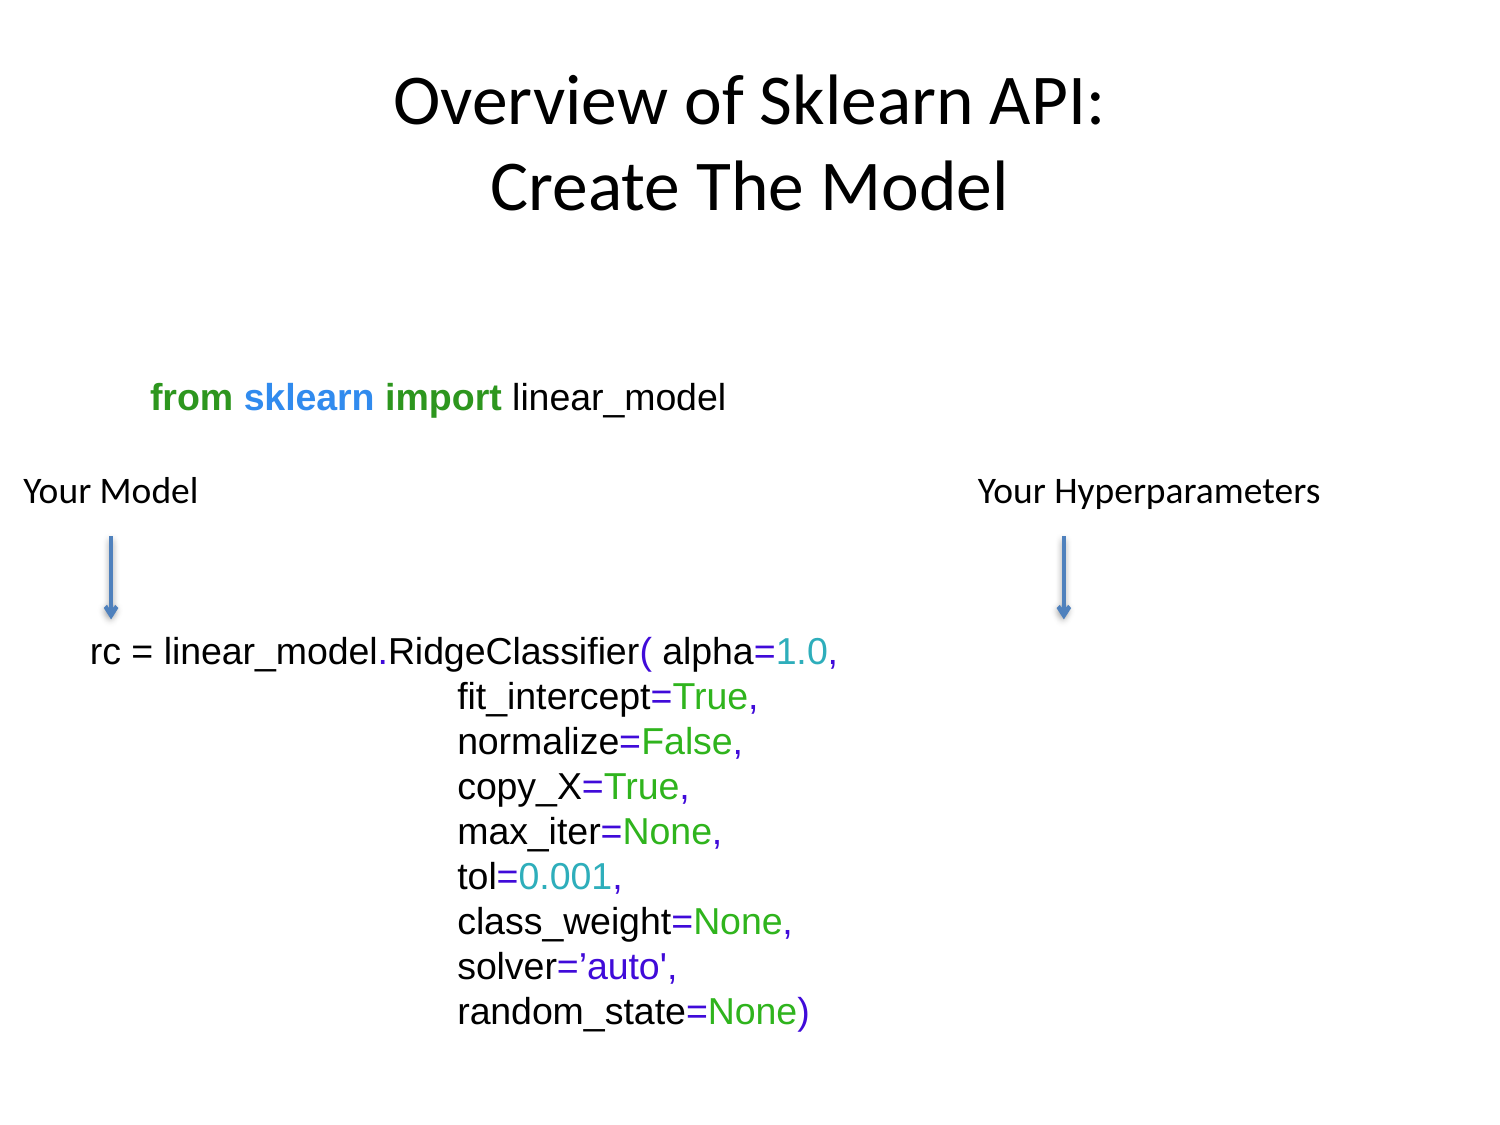

# Overview of Sklearn API: Create The Model
 from sklearn import linear_model
Your Model
Your Hyperparameters
rc = linear_model.RidgeClassifier( alpha=1.0,
                                   fit_intercept=True,
                                   normalize=False,
                                   copy_X=True,
                                   max_iter=None,
                                   tol=0.001,
                                   class_weight=None,
                                   solver=’auto',
                                   random_state=None)